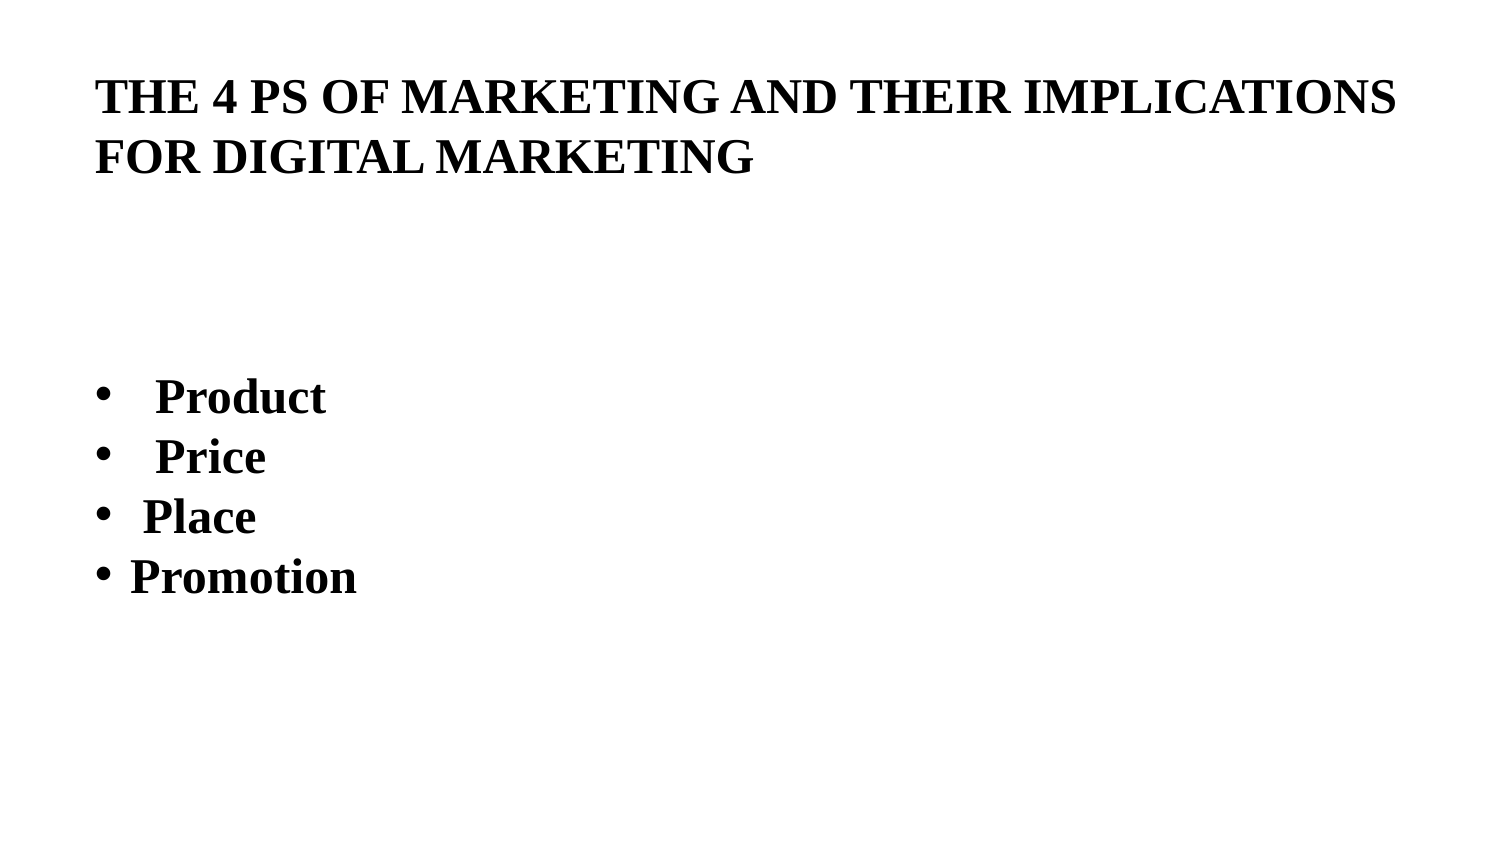

THE 4 PS OF MARKETING AND THEIR IMPLICATIONS FOR DIGITAL MARKETING

  Product
  Price
 Place
Promotion